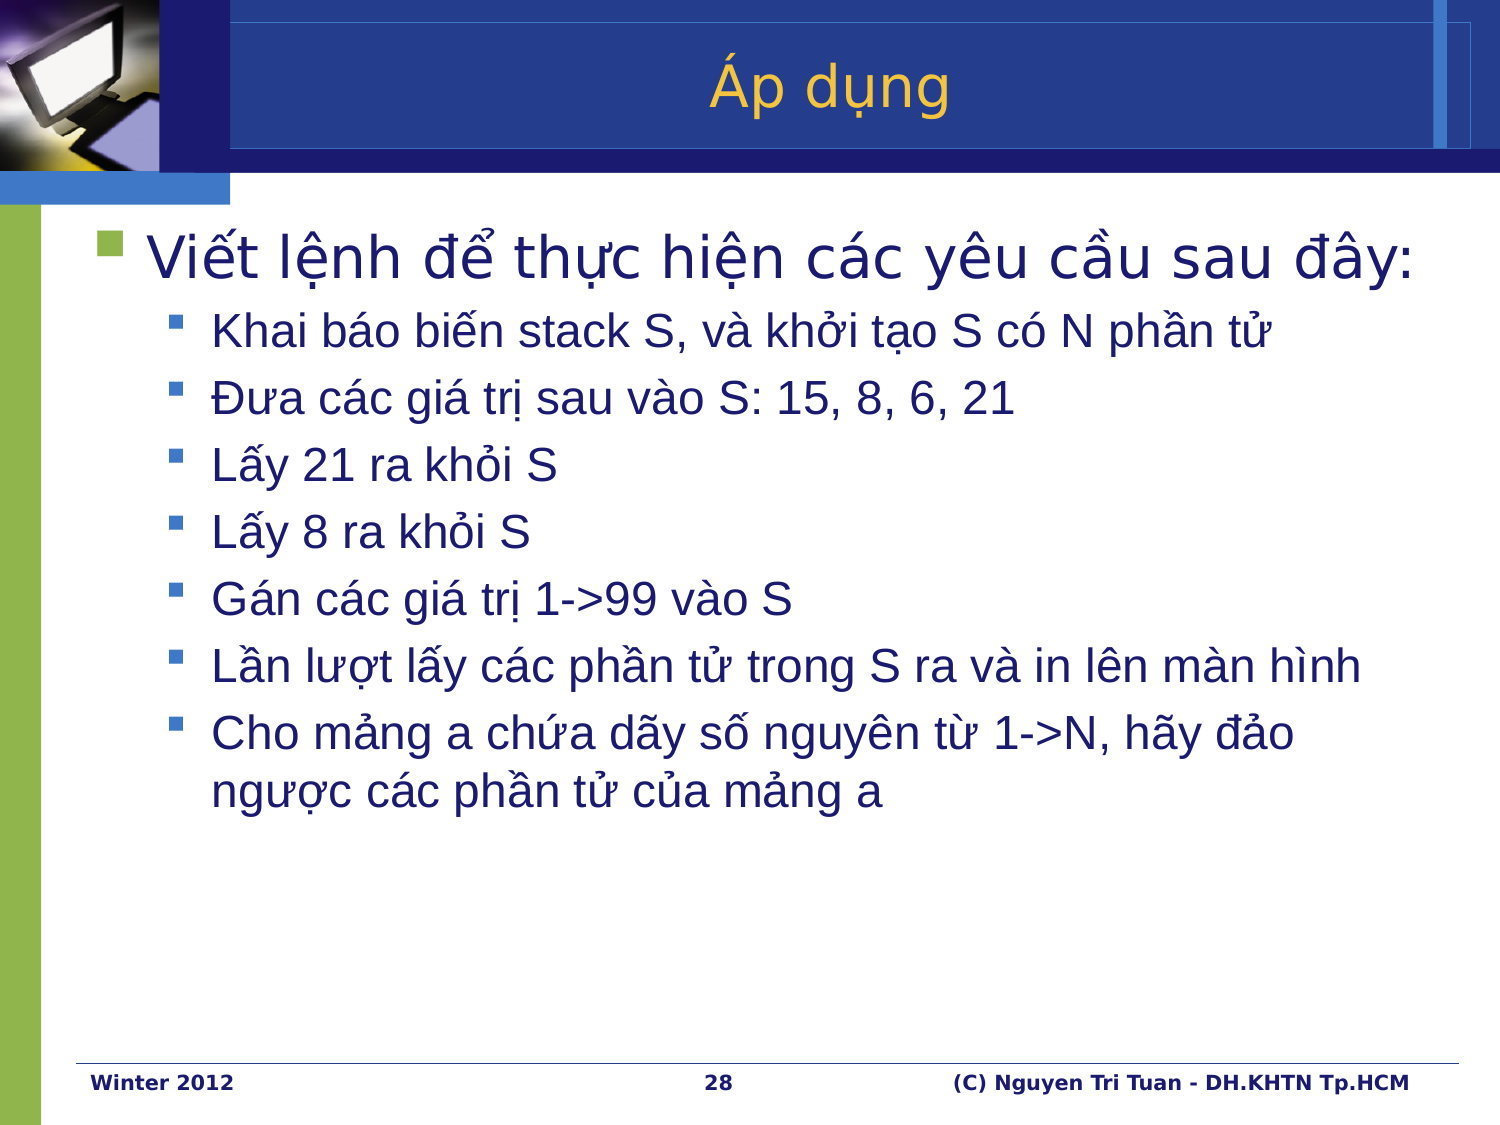

# Áp dụng
Viết lệnh để thực hiện các yêu cầu sau đây:
Khai báo biến stack S, và khởi tạo S có N phần tử
Đưa các giá trị sau vào S: 15, 8, 6, 21
Lấy 21 ra khỏi S
Lấy 8 ra khỏi S
Gán các giá trị 1->99 vào S
Lần lượt lấy các phần tử trong S ra và in lên màn hình
Cho mảng a chứa dãy số nguyên từ 1->N, hãy đảo ngược các phần tử của mảng a
Winter 2012
28
(C) Nguyen Tri Tuan - DH.KHTN Tp.HCM